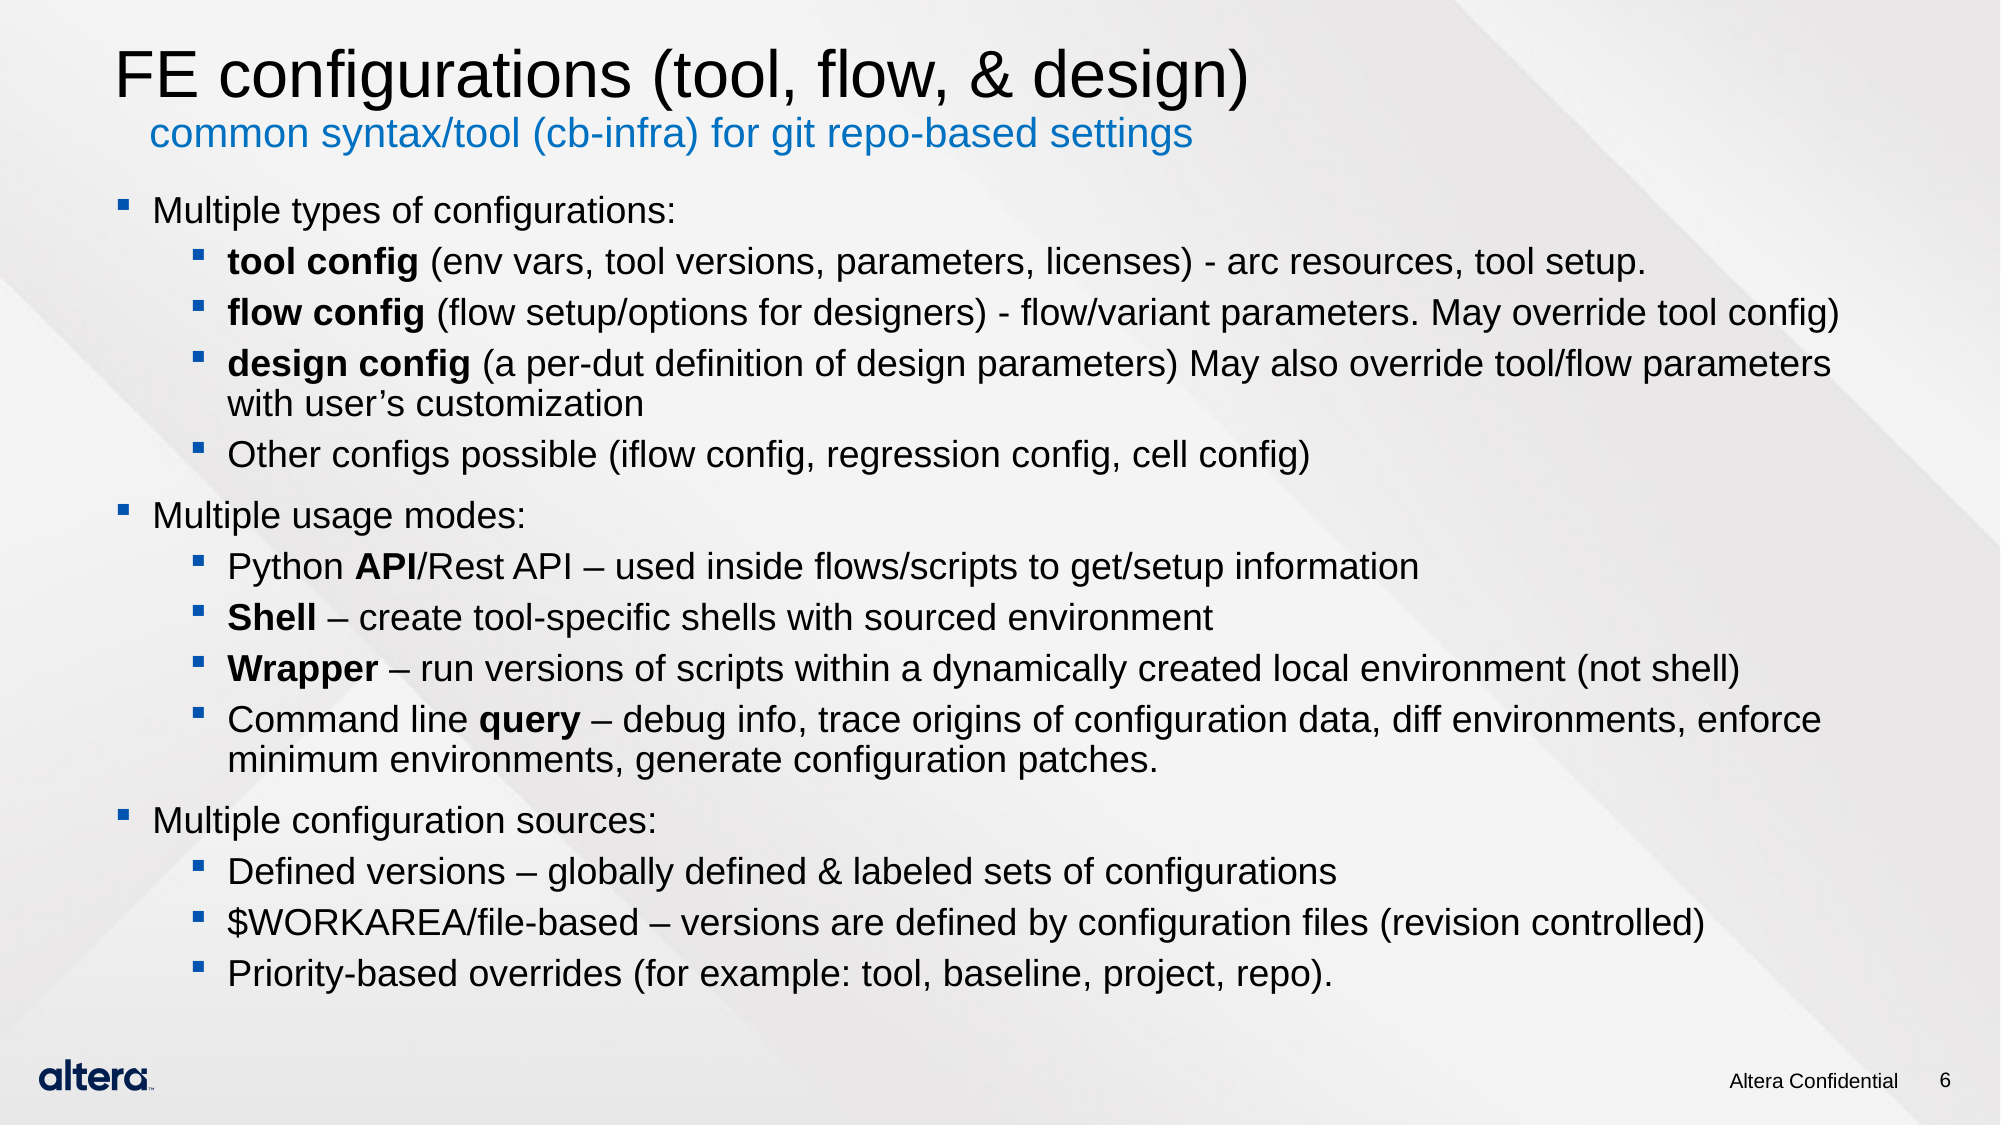

# FE configurations (tool, flow, & design) common syntax/tool (cb-infra) for git repo-based settings
Multiple types of configurations:
tool config (env vars, tool versions, parameters, licenses) - arc resources, tool setup.
flow config (flow setup/options for designers) - flow/variant parameters. May override tool config)
design config (a per-dut definition of design parameters) May also override tool/flow parameters with user’s customization
Other configs possible (iflow config, regression config, cell config)
Multiple usage modes:
Python API/Rest API – used inside flows/scripts to get/setup information
Shell – create tool-specific shells with sourced environment
Wrapper – run versions of scripts within a dynamically created local environment (not shell)
Command line query – debug info, trace origins of configuration data, diff environments, enforce minimum environments, generate configuration patches.
Multiple configuration sources:
Defined versions – globally defined & labeled sets of configurations
$WORKAREA/file-based – versions are defined by configuration files (revision controlled)
Priority-based overrides (for example: tool, baseline, project, repo).